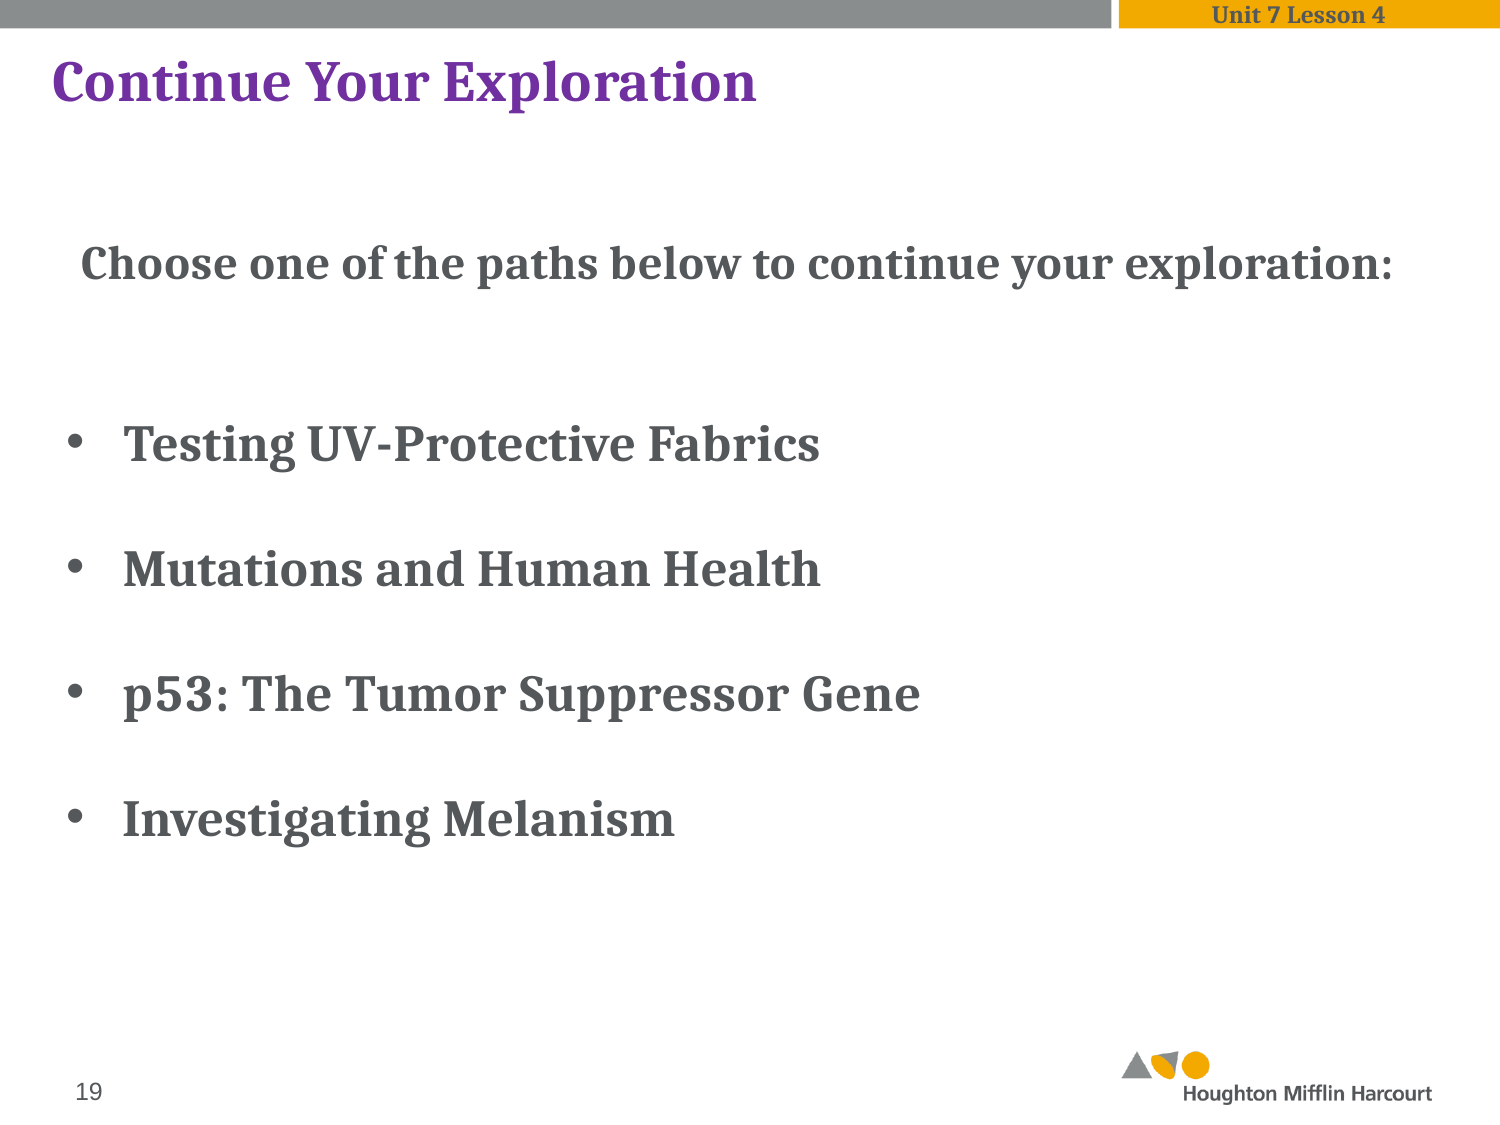

Unit 7 Lesson 4
Continue Your Exploration
Choose one of the paths below to continue your exploration:

Testing UV-Protective Fabrics

Mutations and Human Health

p53: The Tumor Suppressor Gene

Investigating Melanism

19